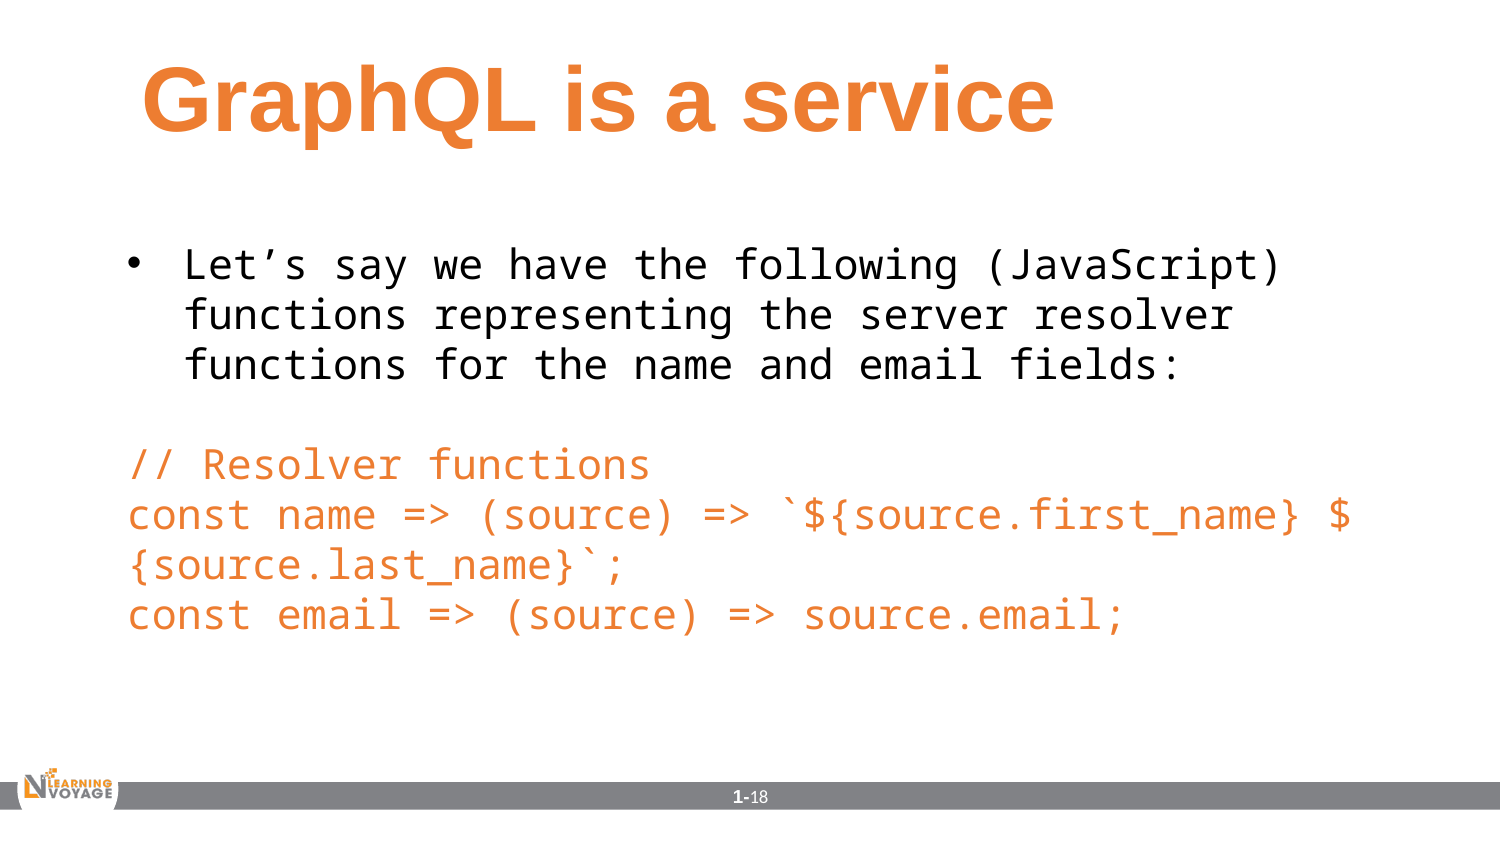

GraphQL is a service
Let’s say we have the following (JavaScript) functions representing the server resolver functions for the name and email fields:

// Resolver functions
const name => (source) => `${source.first_name} ${source.last_name}`;
const email => (source) => source.email;
1-18